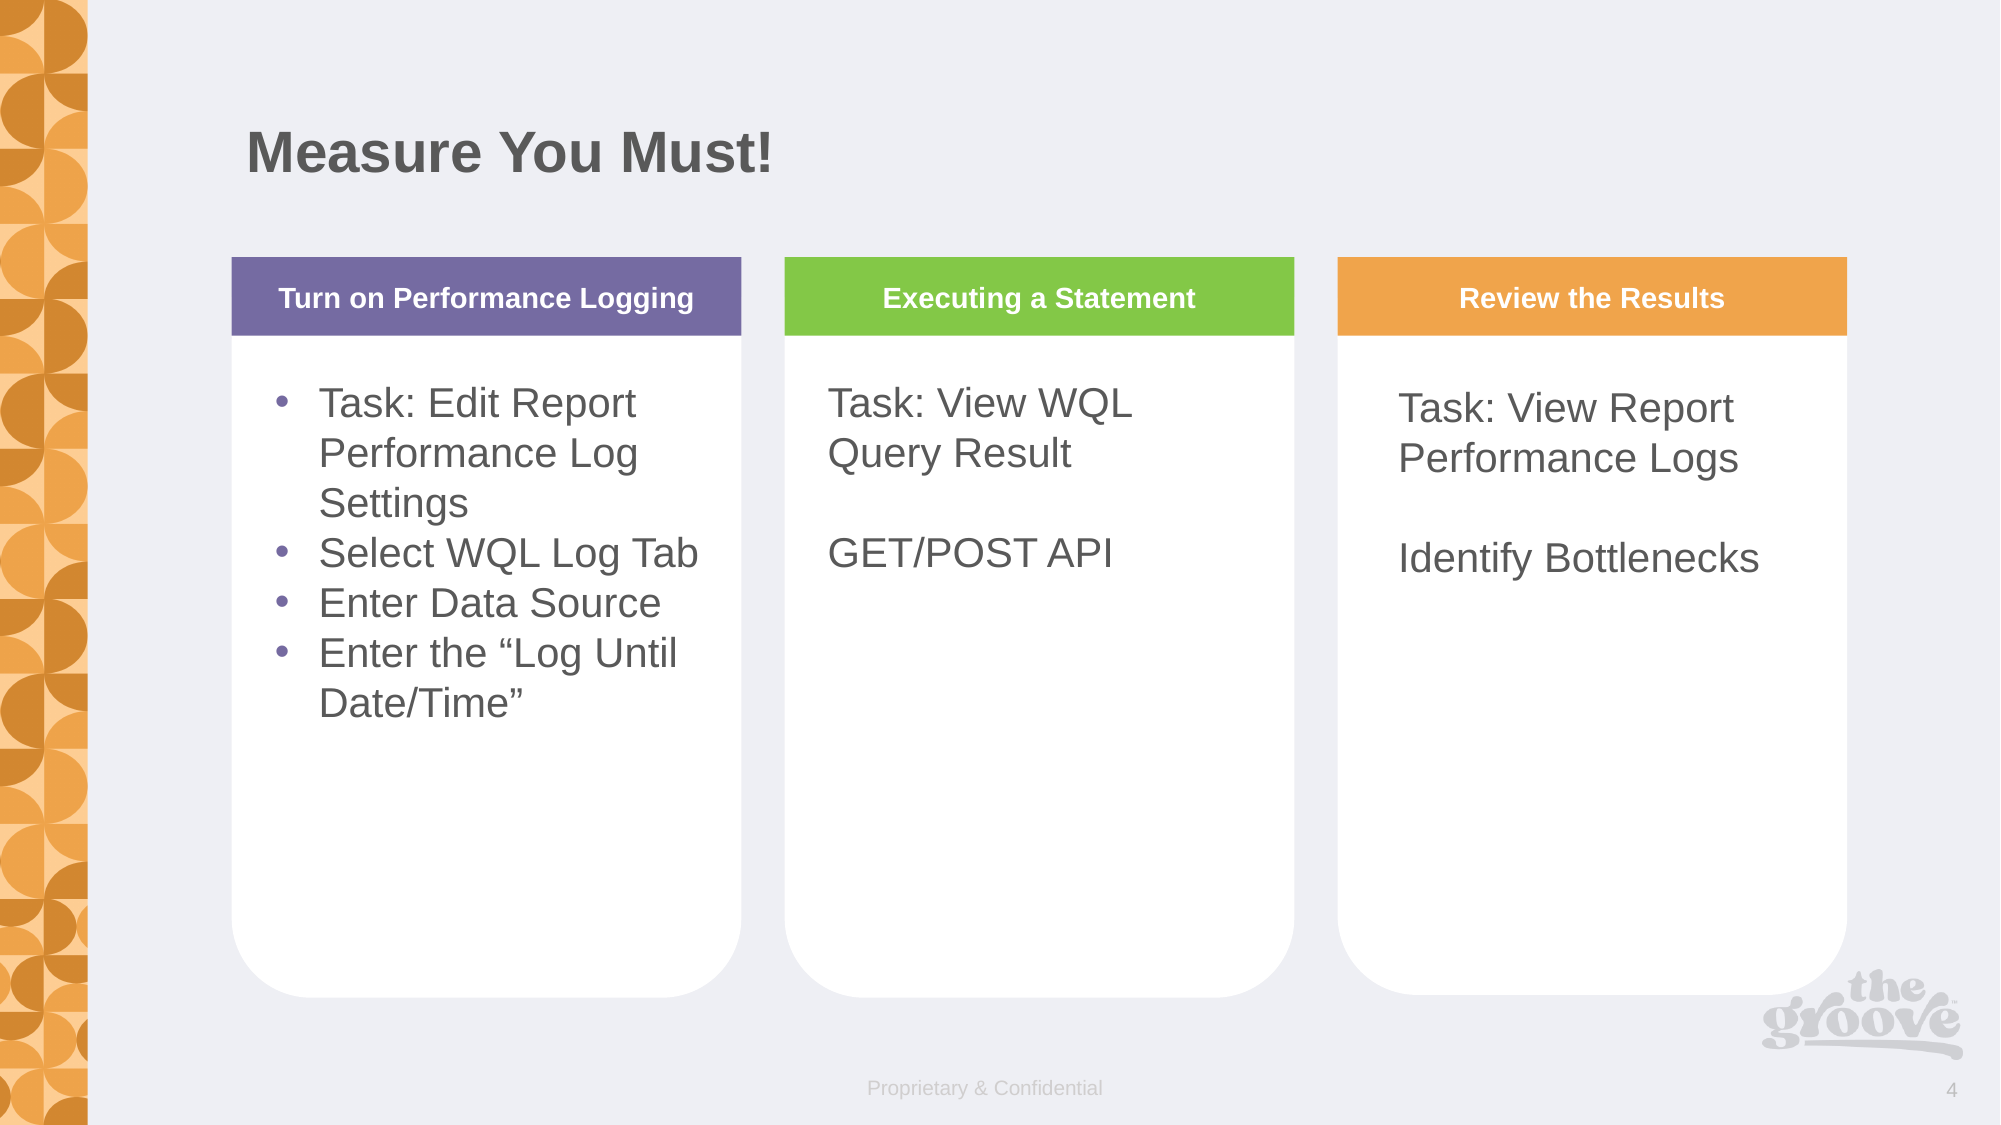

# Measure You Must!
Turn on Performance Logging
Executing a Statement
Review the Results

Task: Edit Report Performance Log Settings
Select WQL Log Tab
Enter Data Source
Enter the “Log Until Date/Time”

Task: View WQL Query Result

GET/POST API

Task: View Report Performance Logs

Identify Bottlenecks

4